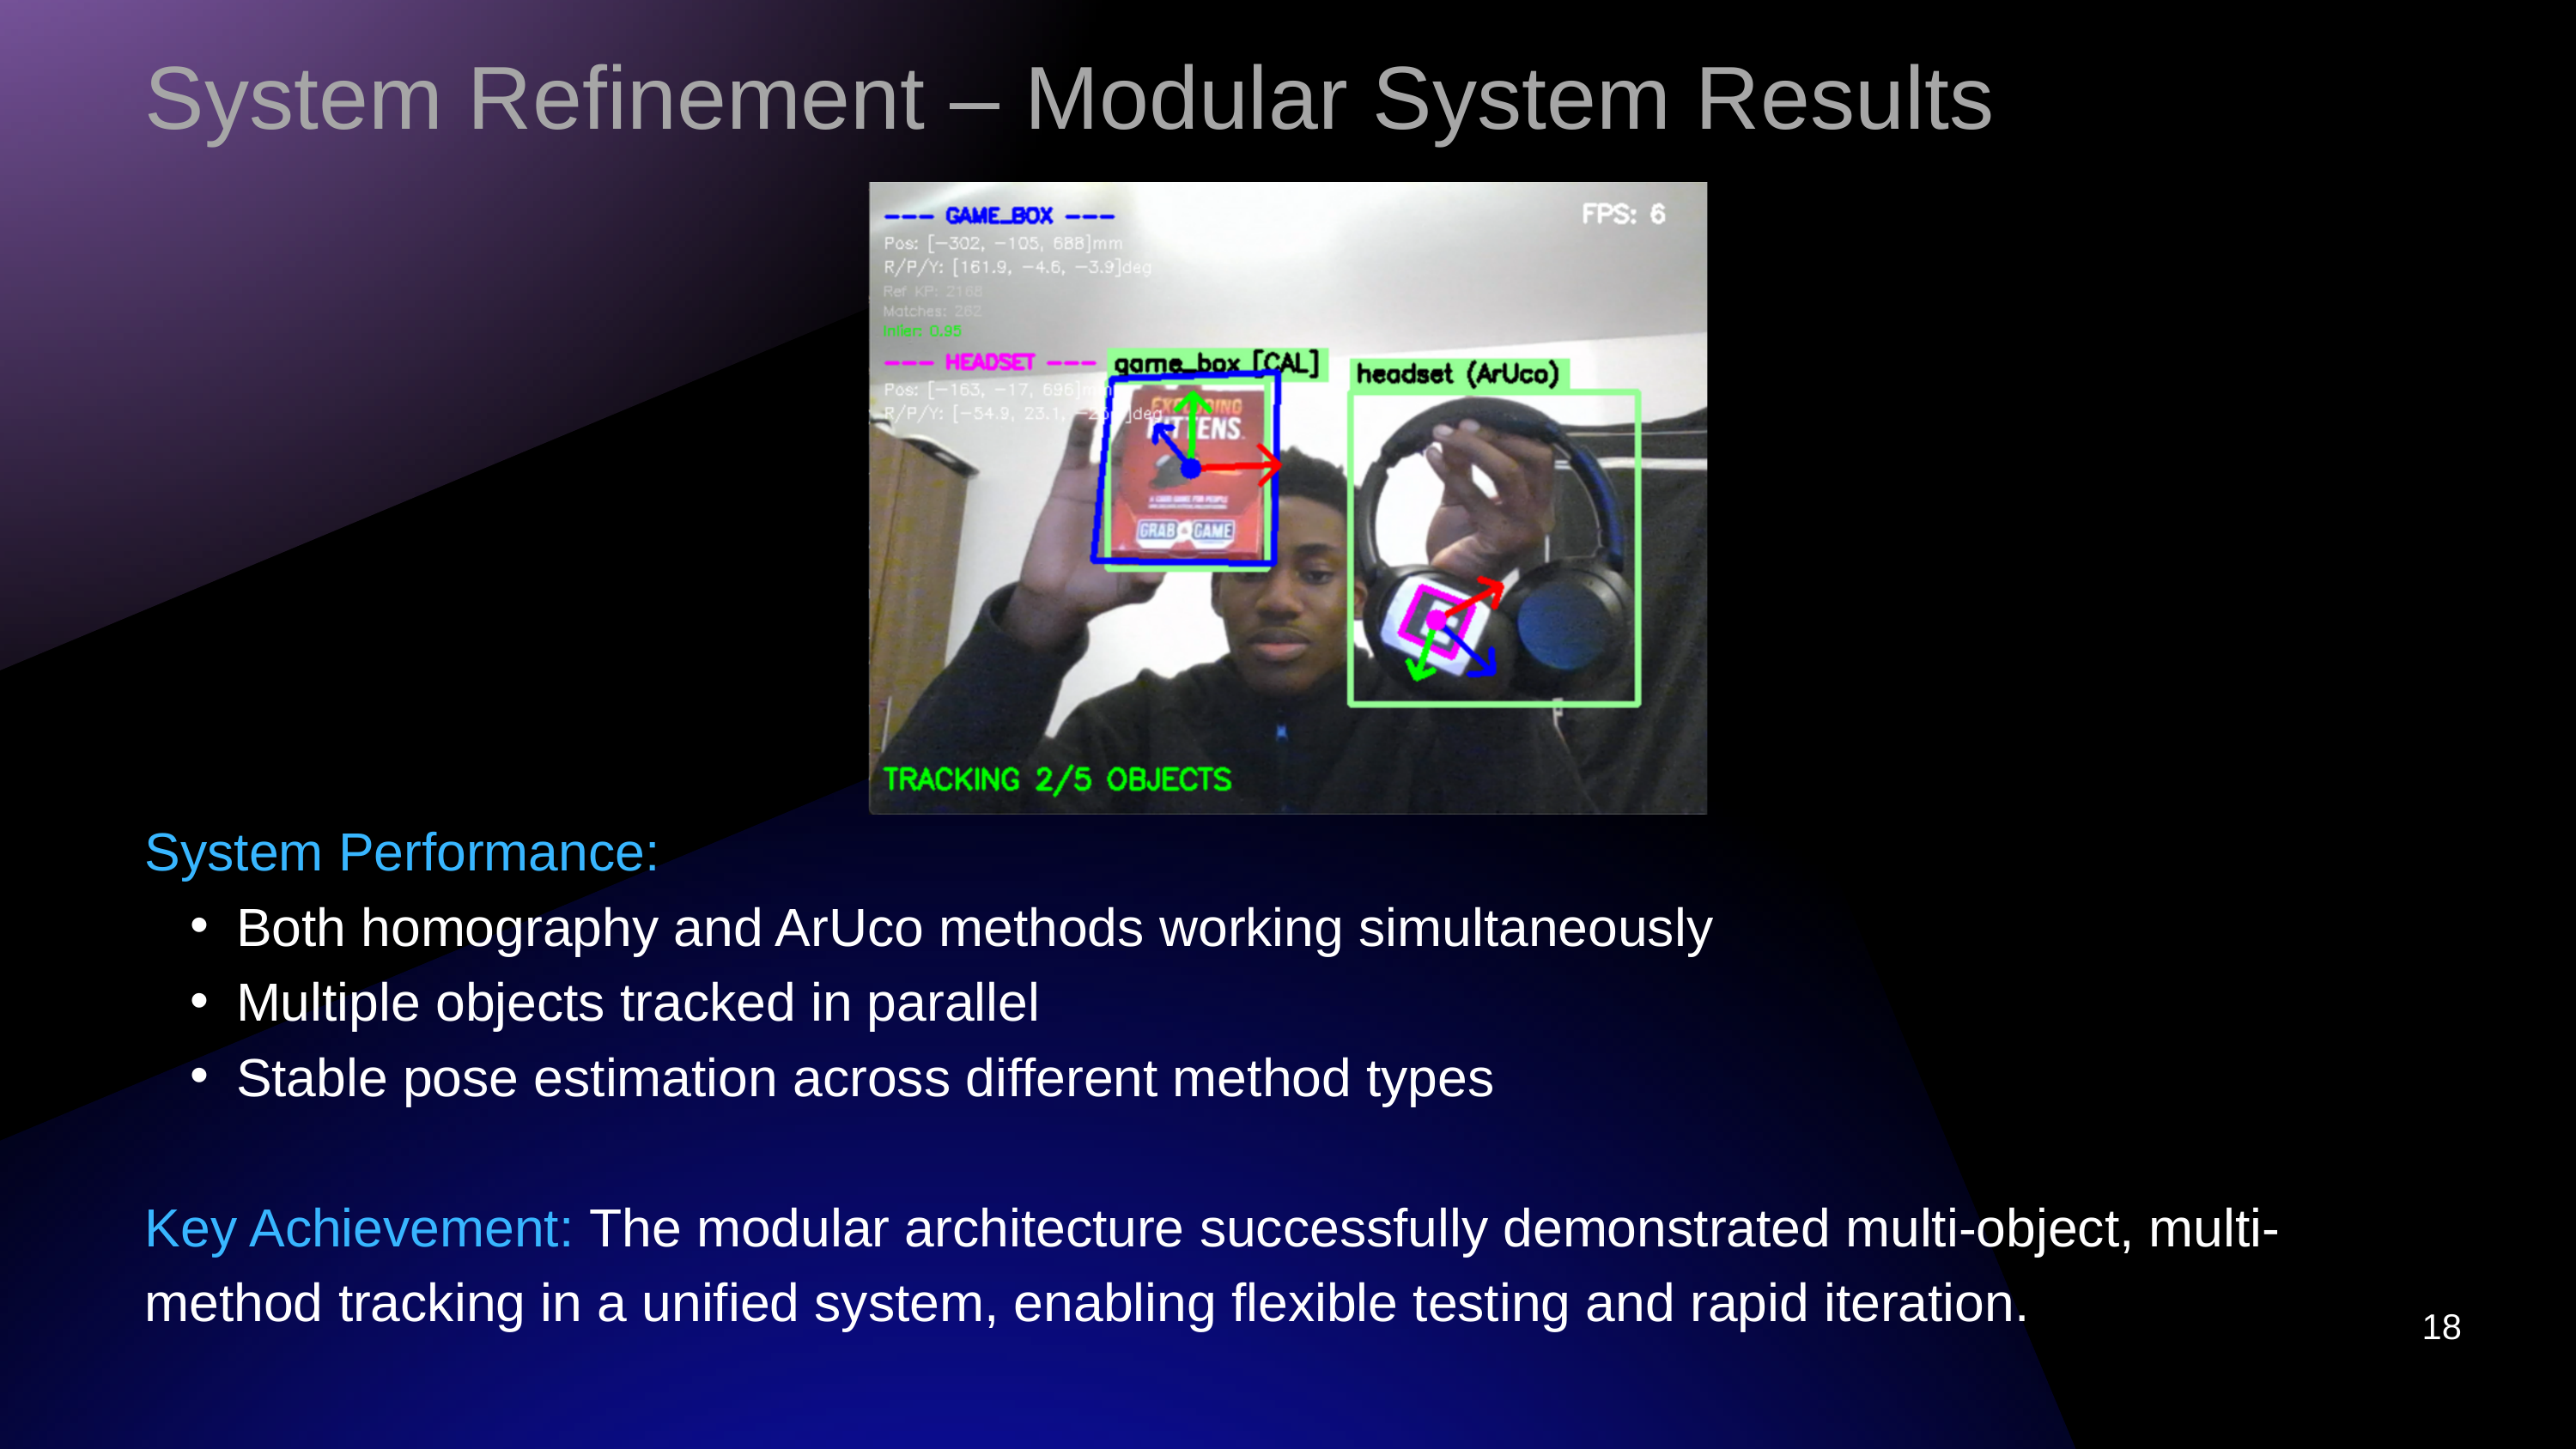

System Refinement – Modular System Results

System Performance:
Both homography and ArUco methods working simultaneously
Multiple objects tracked in parallel
Stable pose estimation across different method types

Key Achievement: The modular architecture successfully demonstrated multi-object, multi-method tracking in a unified system, enabling flexible testing and rapid iteration.

18